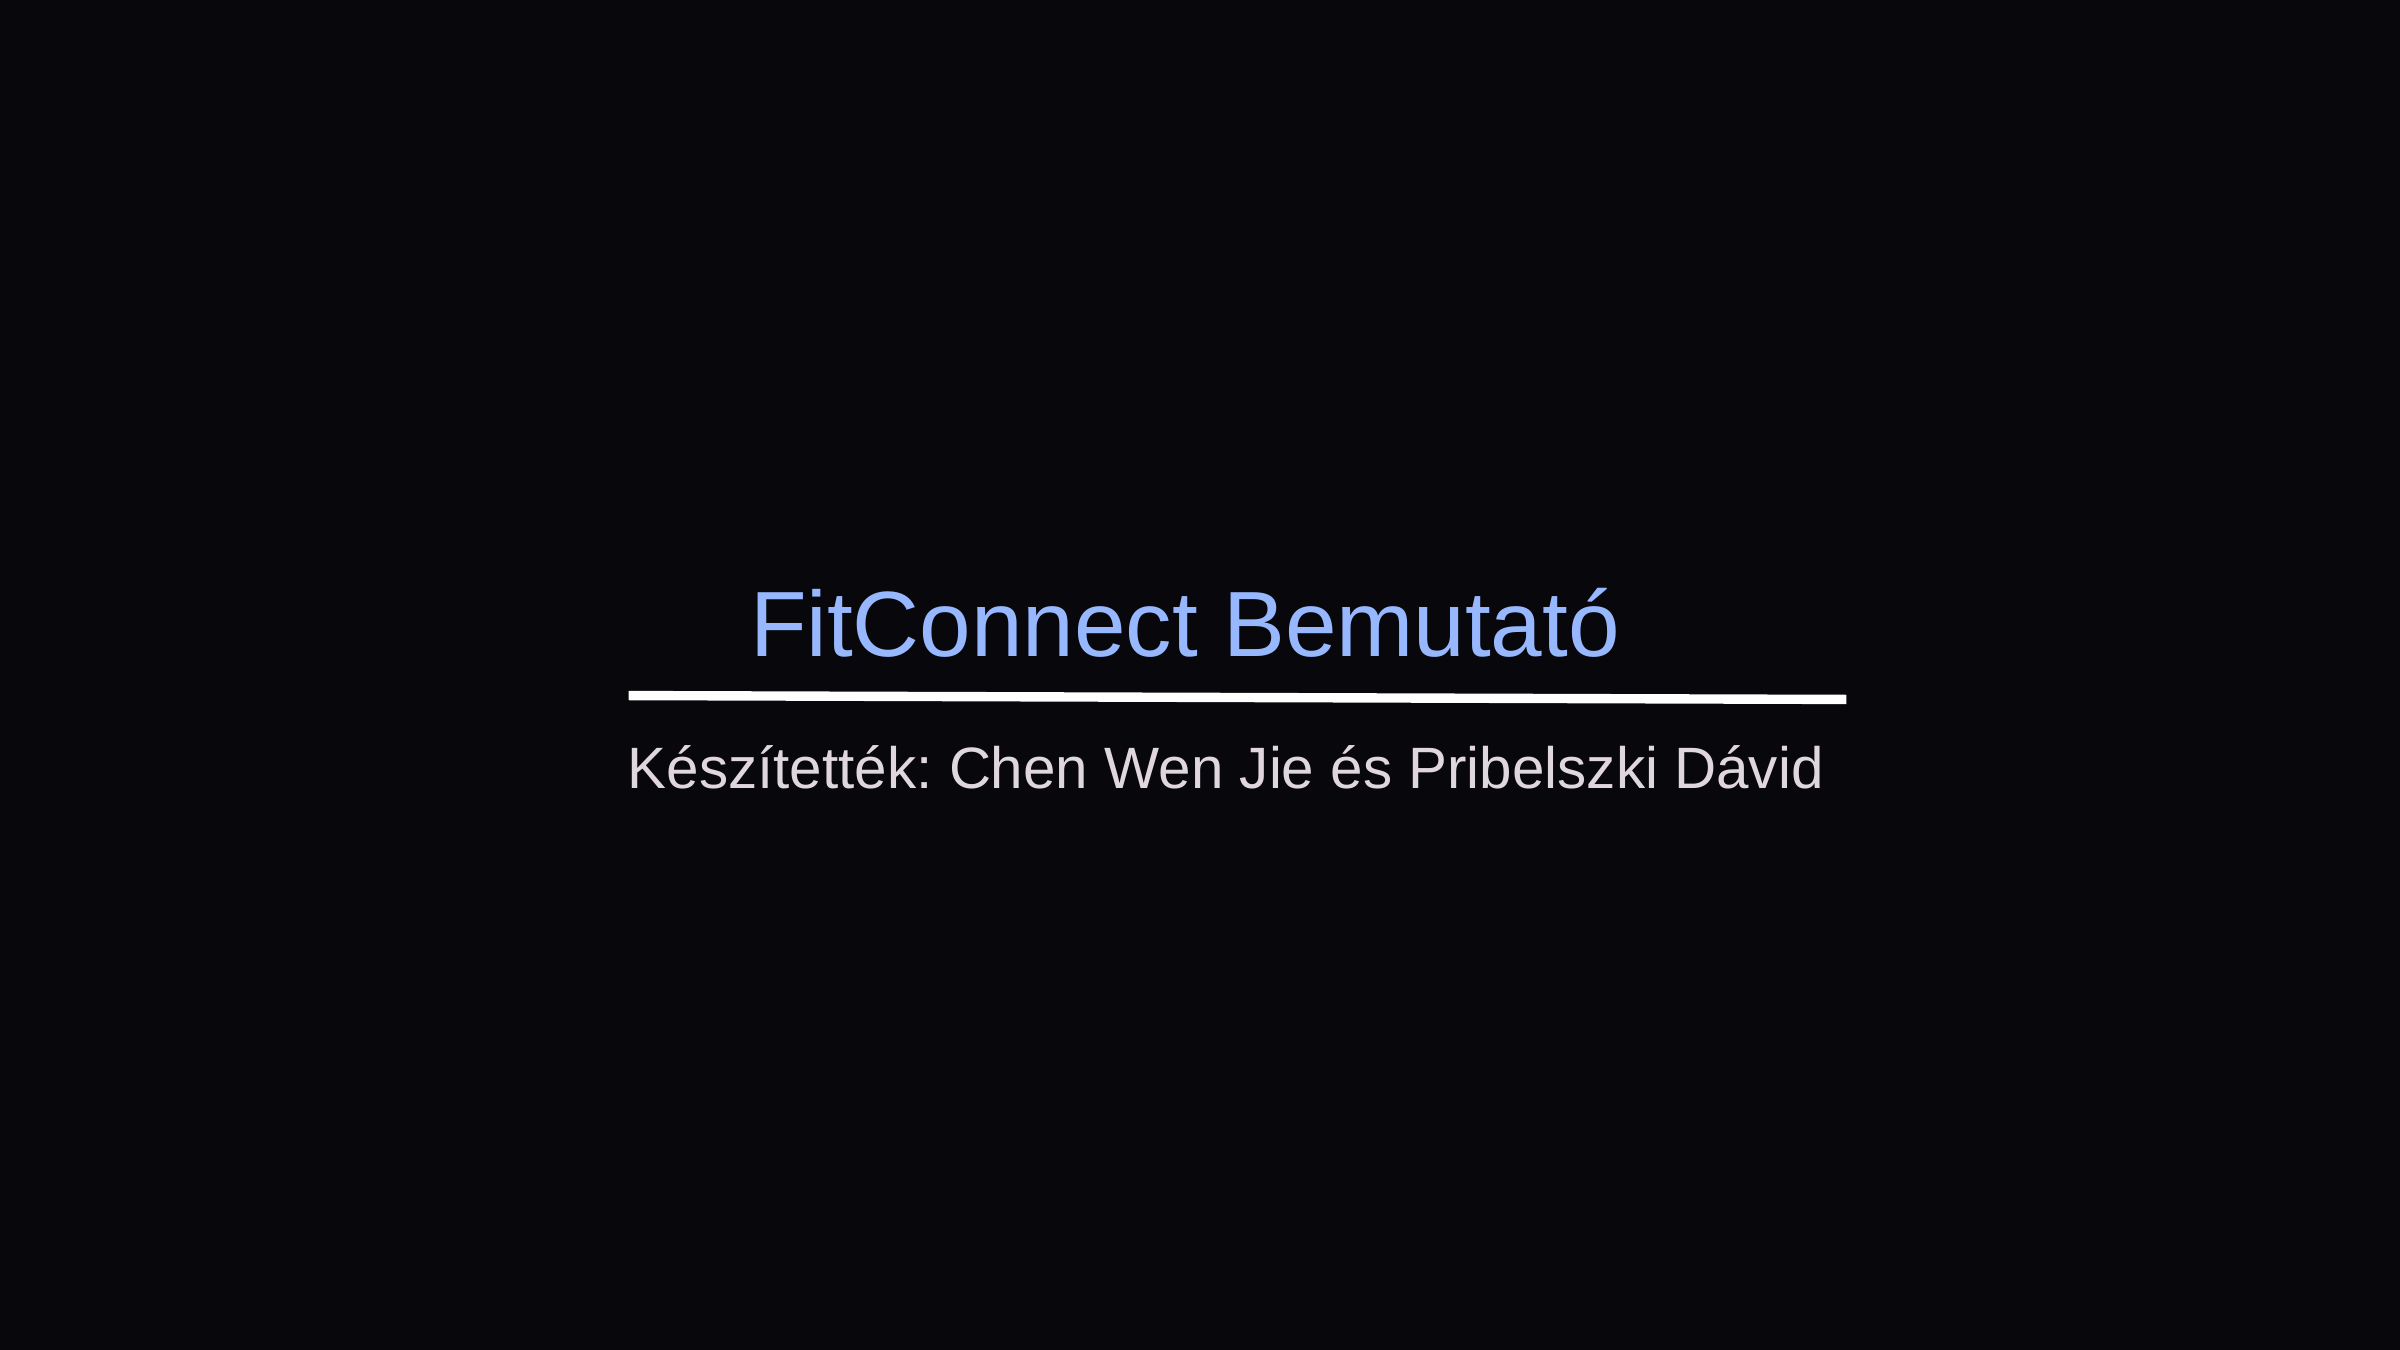

FitConnect Bemutató

Készítették: Chen Wen Jie és Pribelszki Dávid